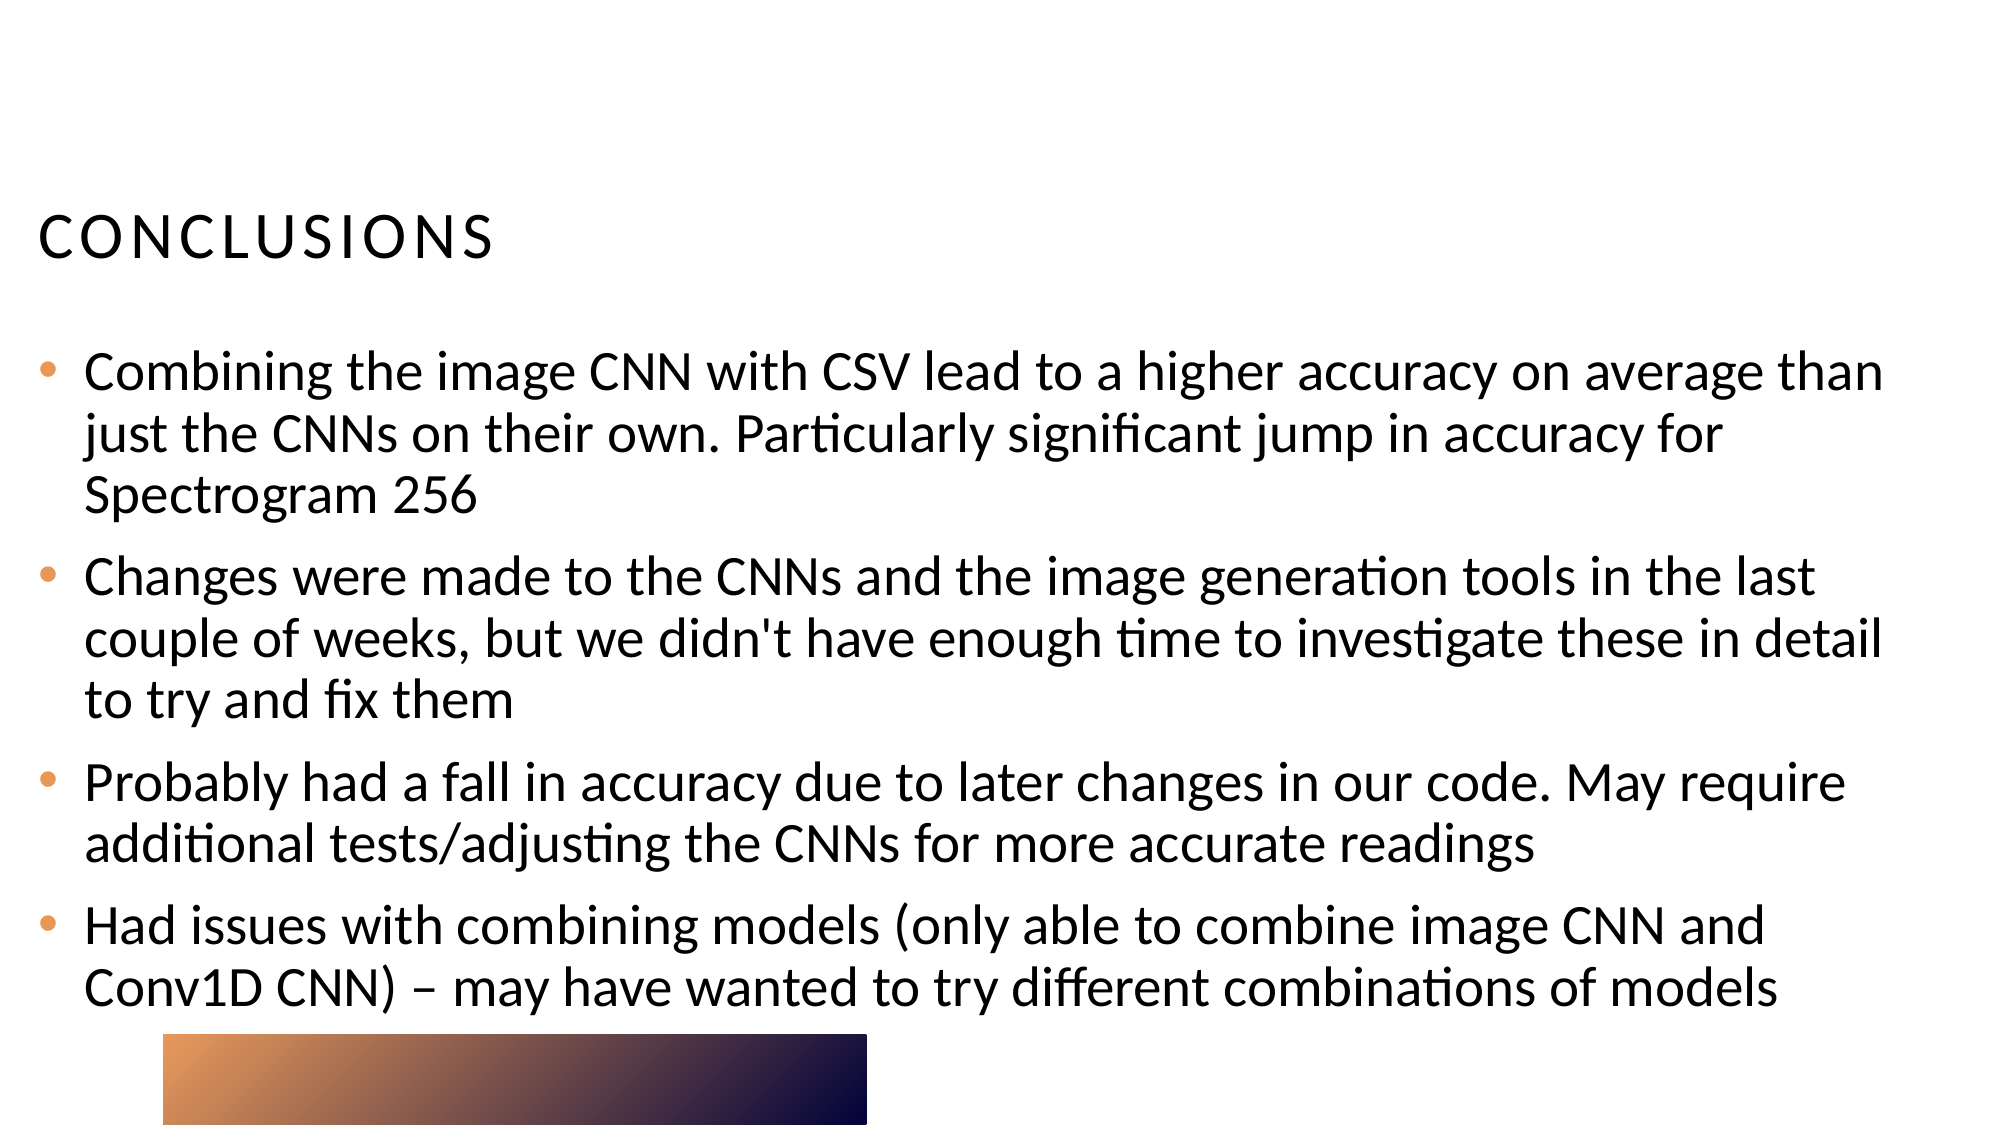

# Conclusions
Combining the image CNN with CSV lead to a higher accuracy on average than just the CNNs on their own. Particularly significant jump in accuracy for Spectrogram 256
Changes were made to the CNNs and the image generation tools in the last couple of weeks, but we didn't have enough time to investigate these in detail to try and fix them
Probably had a fall in accuracy due to later changes in our code. May require additional tests/adjusting the CNNs for more accurate readings
Had issues with combining models (only able to combine image CNN and Conv1D CNN) – may have wanted to try different combinations of models